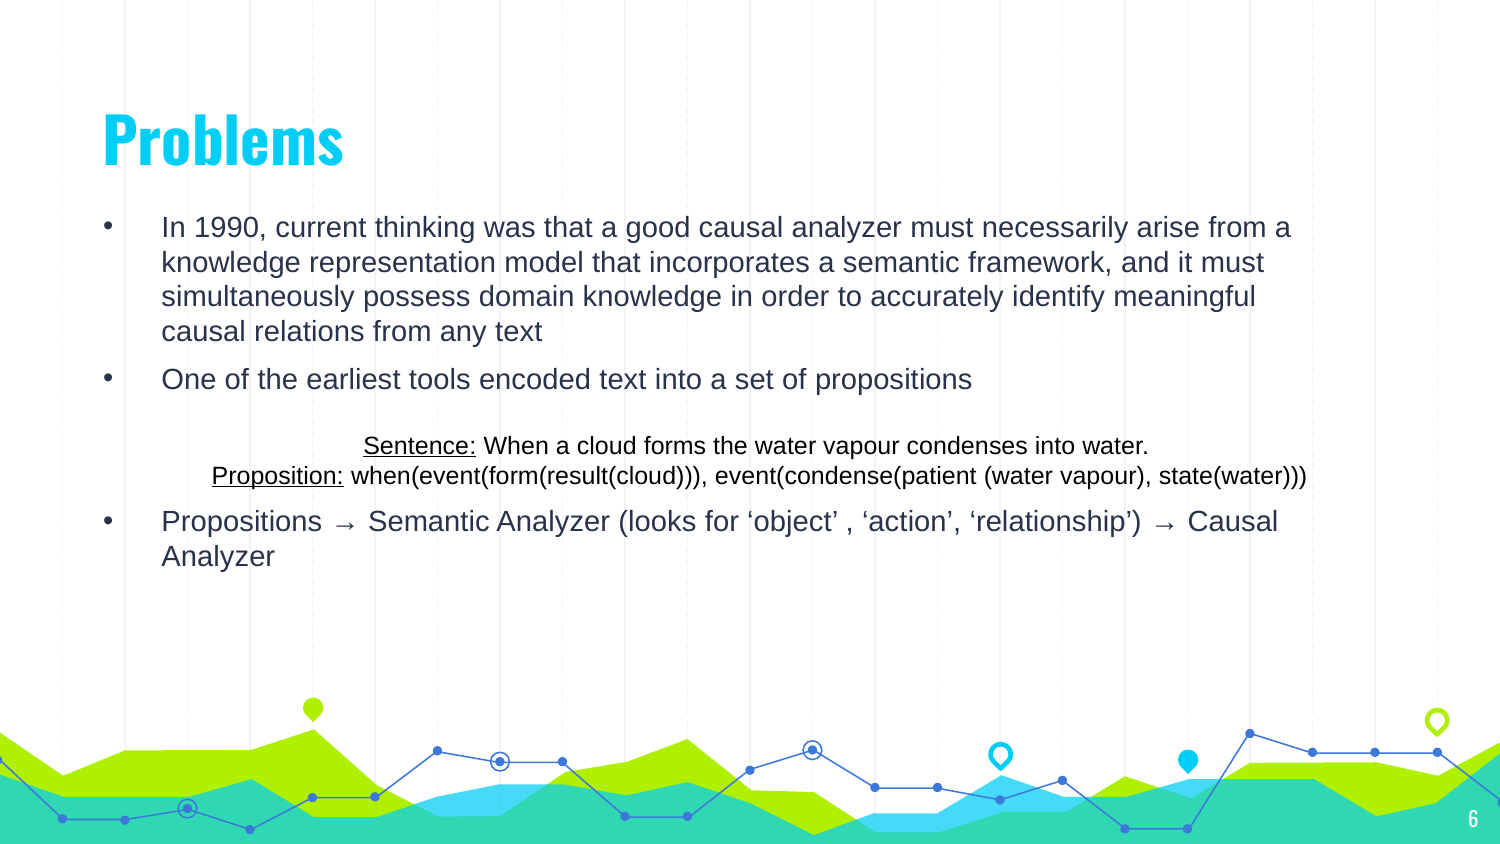

# Problems
In 1990, current thinking was that a good causal analyzer must necessarily arise from a knowledge representation model that incorporates a semantic framework, and it must simultaneously possess domain knowledge in order to accurately identify meaningful causal relations from any text
One of the earliest tools encoded text into a set of propositions

Propositions → Semantic Analyzer (looks for ‘object’ , ‘action’, ‘relationship’) → Causal Analyzer

Sentence: When a cloud forms the water vapour condenses into water.
Proposition: when(event(form(result(cloud))), event(condense(patient (water vapour), state(water)))
6